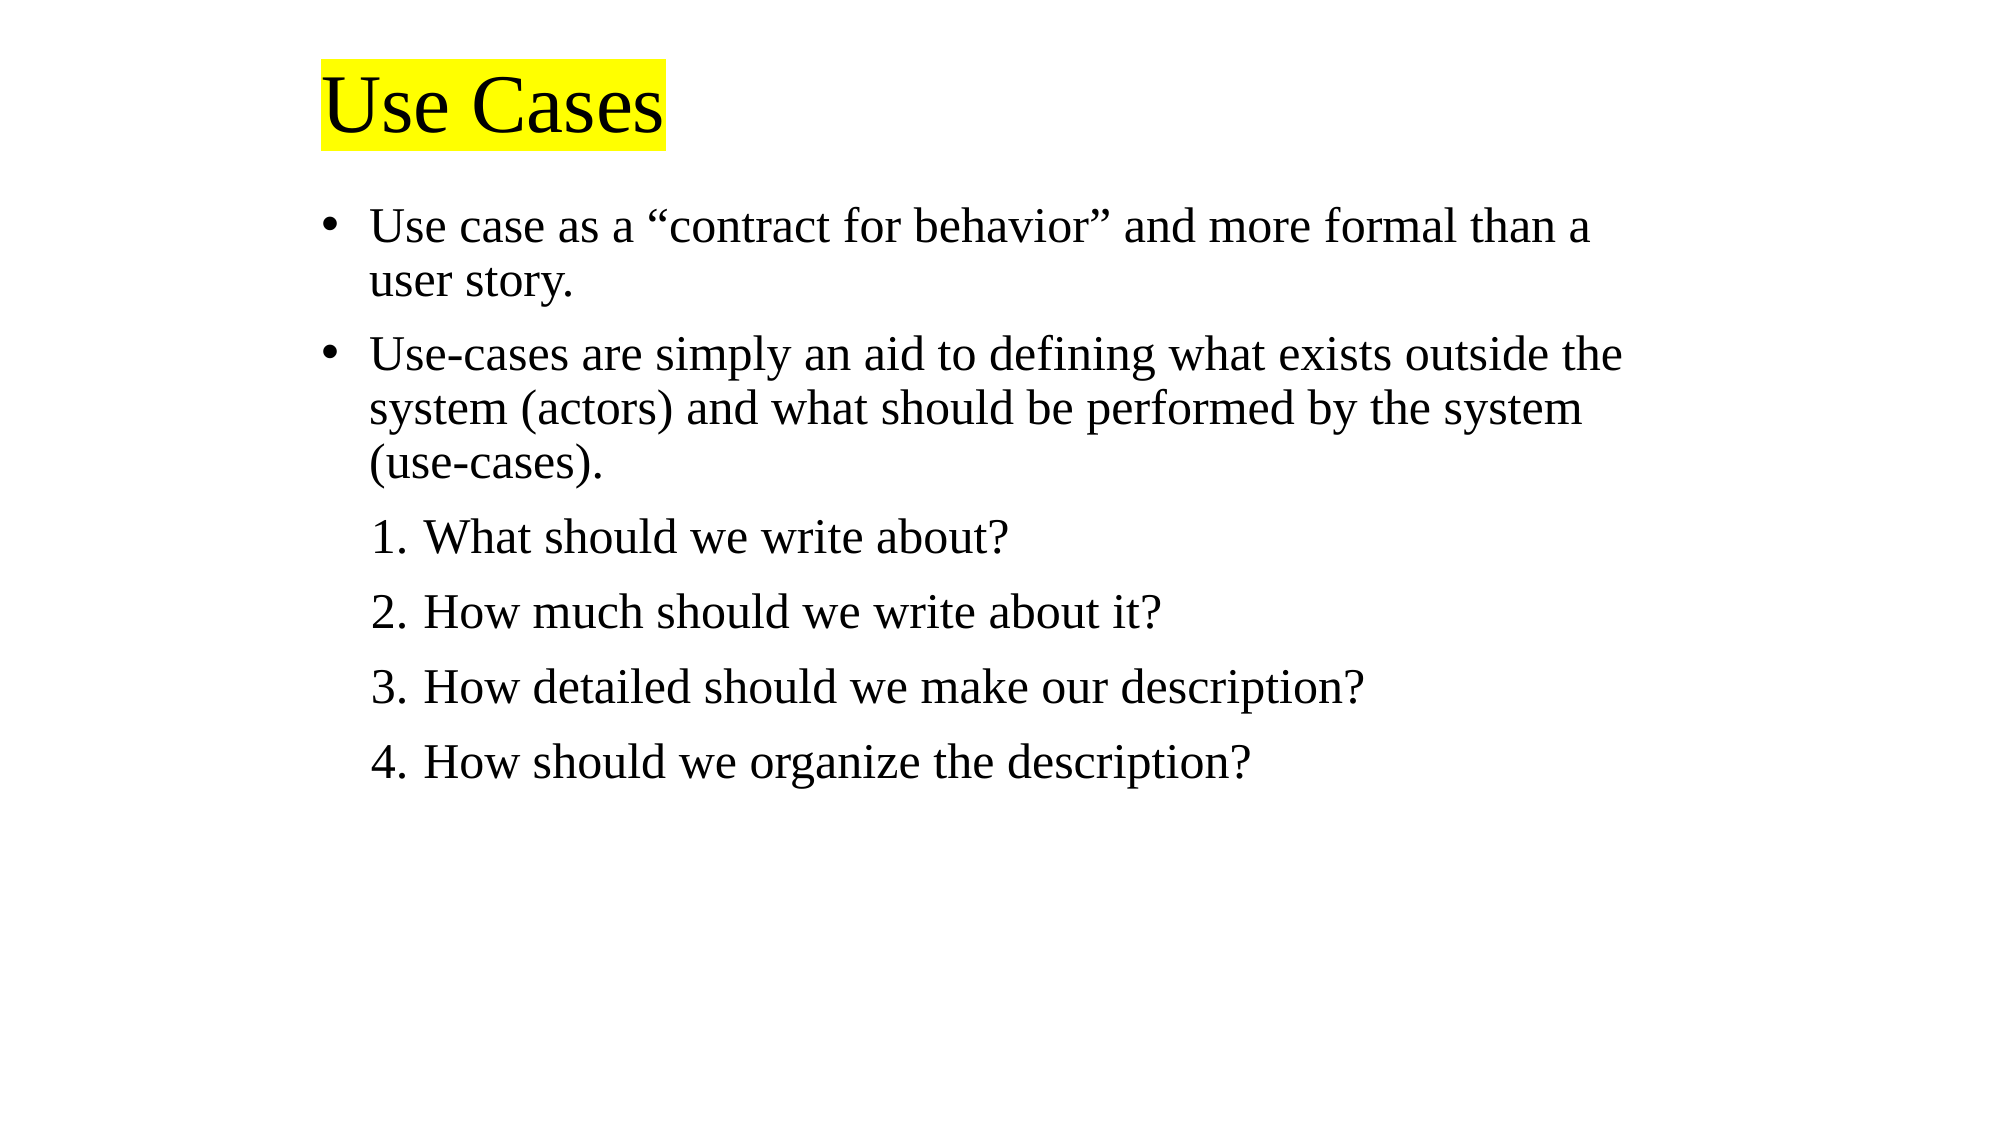

# Use Cases
Use case as a “contract for behavior” and more formal than a user story.
Use-cases are simply an aid to defining what exists outside the system (actors) and what should be performed by the system (use-cases).
What should we write about?
How much should we write about it?
How detailed should we make our description?
How should we organize the description?
57